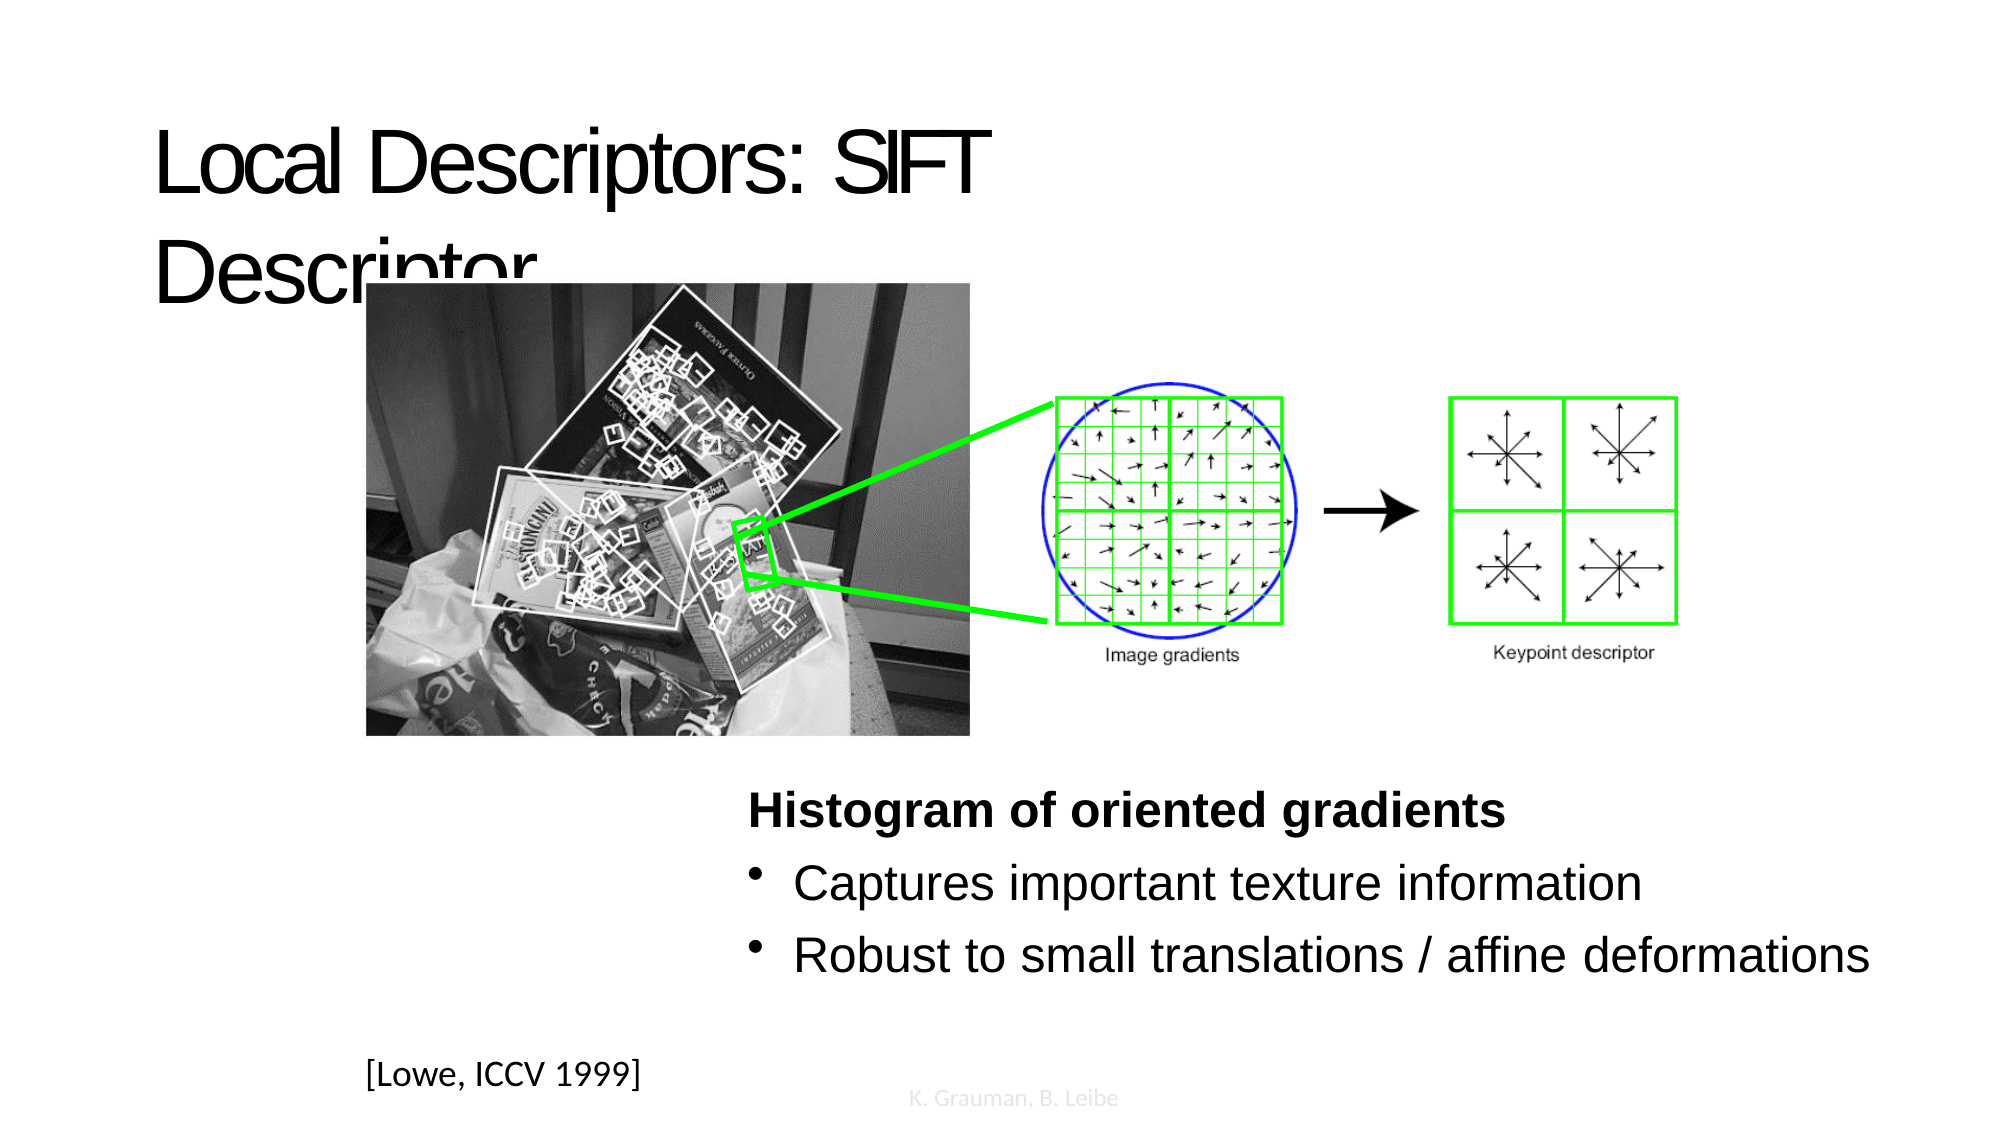

# Local Descriptors: SIFT Descriptor

Histogram of oriented gradients
Captures important texture information
Robust to small translations / affine deformations

[Lowe, ICCV 1999]
K. Grauman, B. Leibe